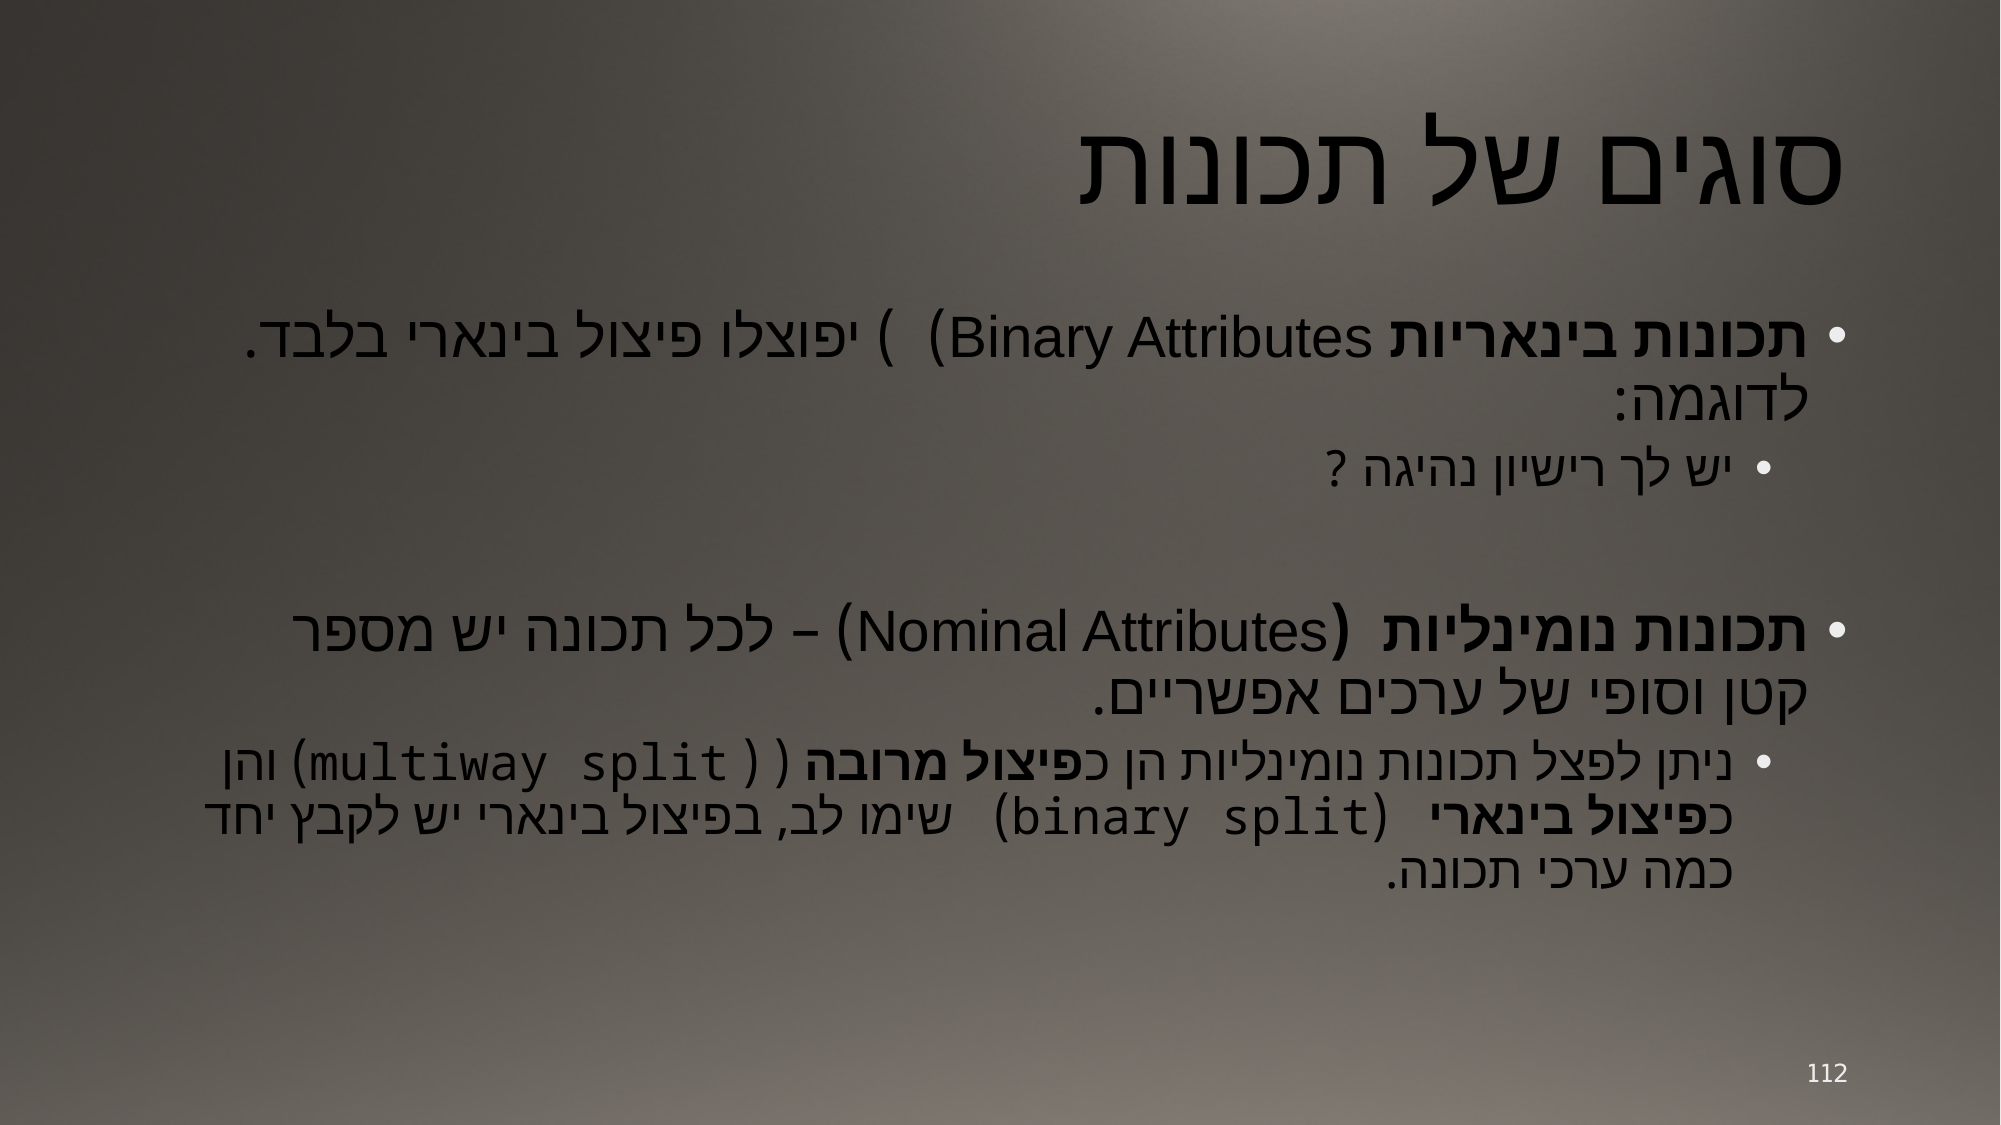

112

# סוגים של תכונות
תכונות בינאריות Binary Attributes)  ) יפוצלו פיצול בינארי בלבד. לדוגמה:
יש לך רישיון נהיגה ?

תכונות נומינליות  (Nominal Attributes) – לכל תכונה יש מספר קטן וסופי של ערכים אפשריים.
ניתן לפצל תכונות נומינליות הן כפיצול מרובה ( ( multiway split) והן כפיצול בינארי   (binary split)   שימו לב, בפיצול בינארי יש לקבץ יחד כמה ערכי תכונה.